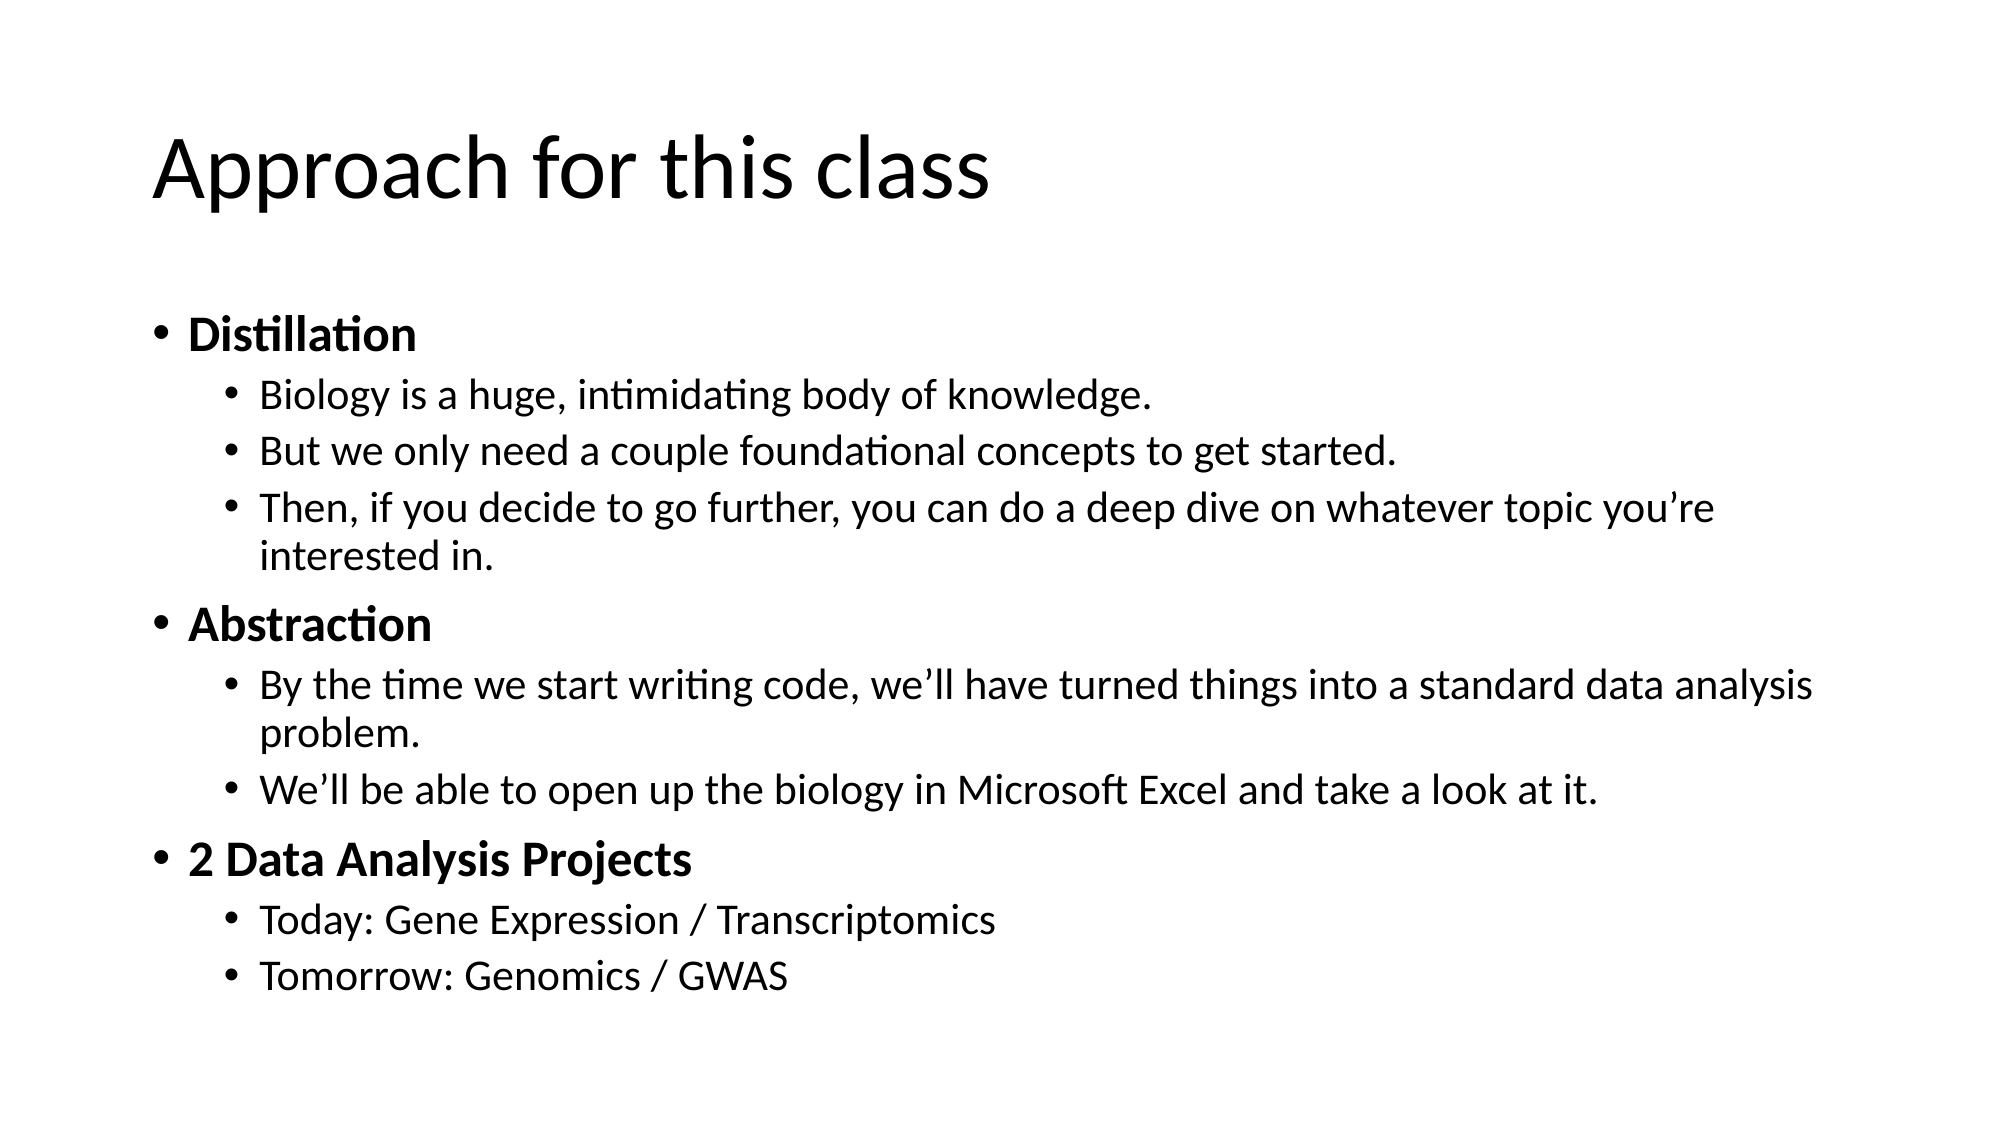

# Approach for this class
Distillation
Biology is a huge, intimidating body of knowledge.
But we only need a couple foundational concepts to get started.
Then, if you decide to go further, you can do a deep dive on whatever topic you’re interested in.
Abstraction
By the time we start writing code, we’ll have turned things into a standard data analysis problem.
We’ll be able to open up the biology in Microsoft Excel and take a look at it.
2 Data Analysis Projects
Today: Gene Expression / Transcriptomics
Tomorrow: Genomics / GWAS